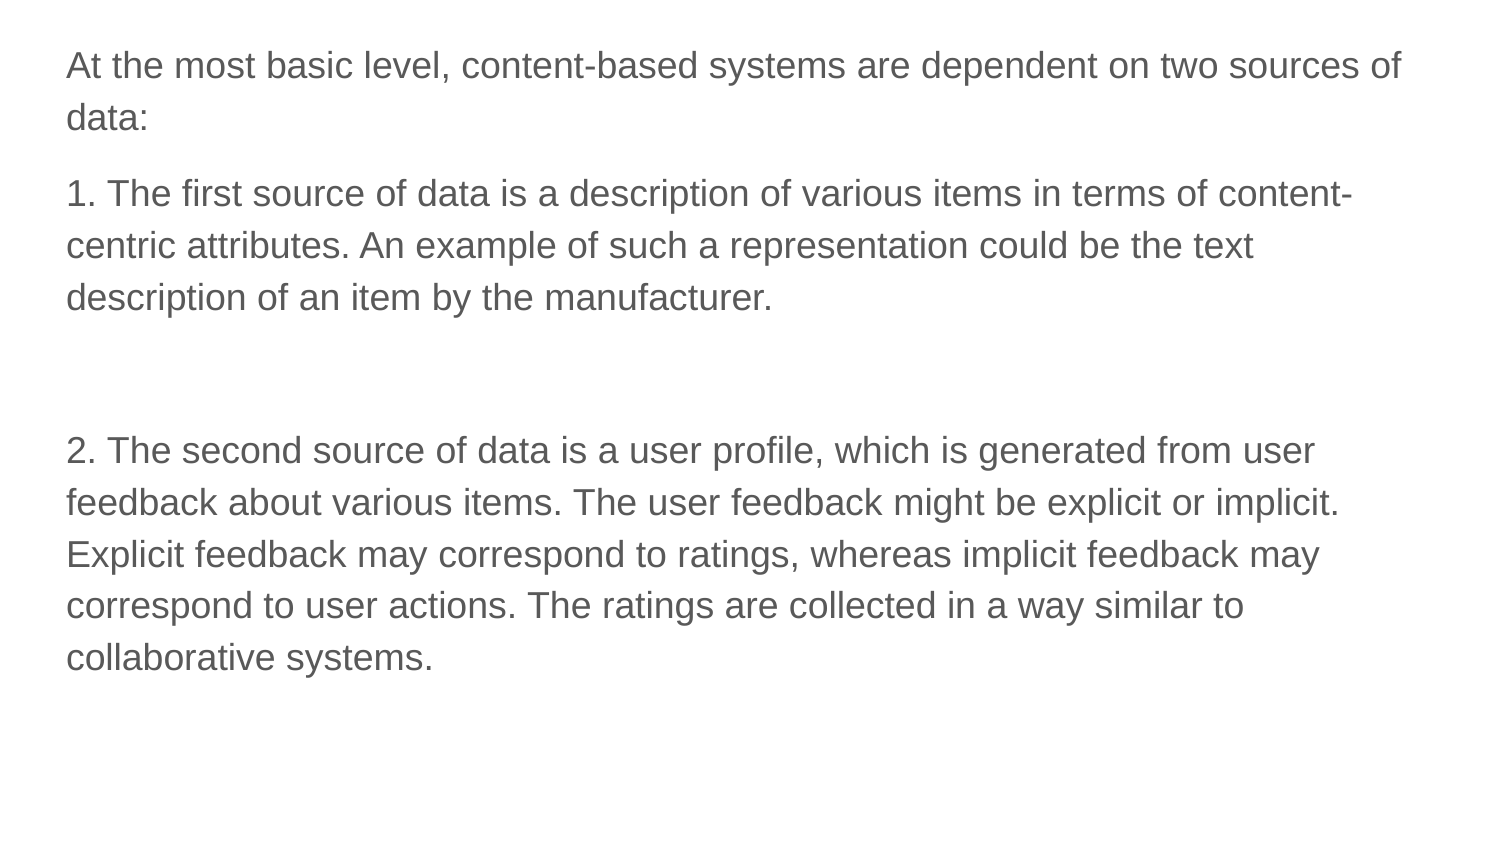

At the most basic level, content-based systems are dependent on two sources of data:
1. The first source of data is a description of various items in terms of content-centric attributes. An example of such a representation could be the text description of an item by the manufacturer.

2. The second source of data is a user profile, which is generated from user feedback about various items. The user feedback might be explicit or implicit. Explicit feedback may correspond to ratings, whereas implicit feedback may correspond to user actions. The ratings are collected in a way similar to collaborative systems.
#